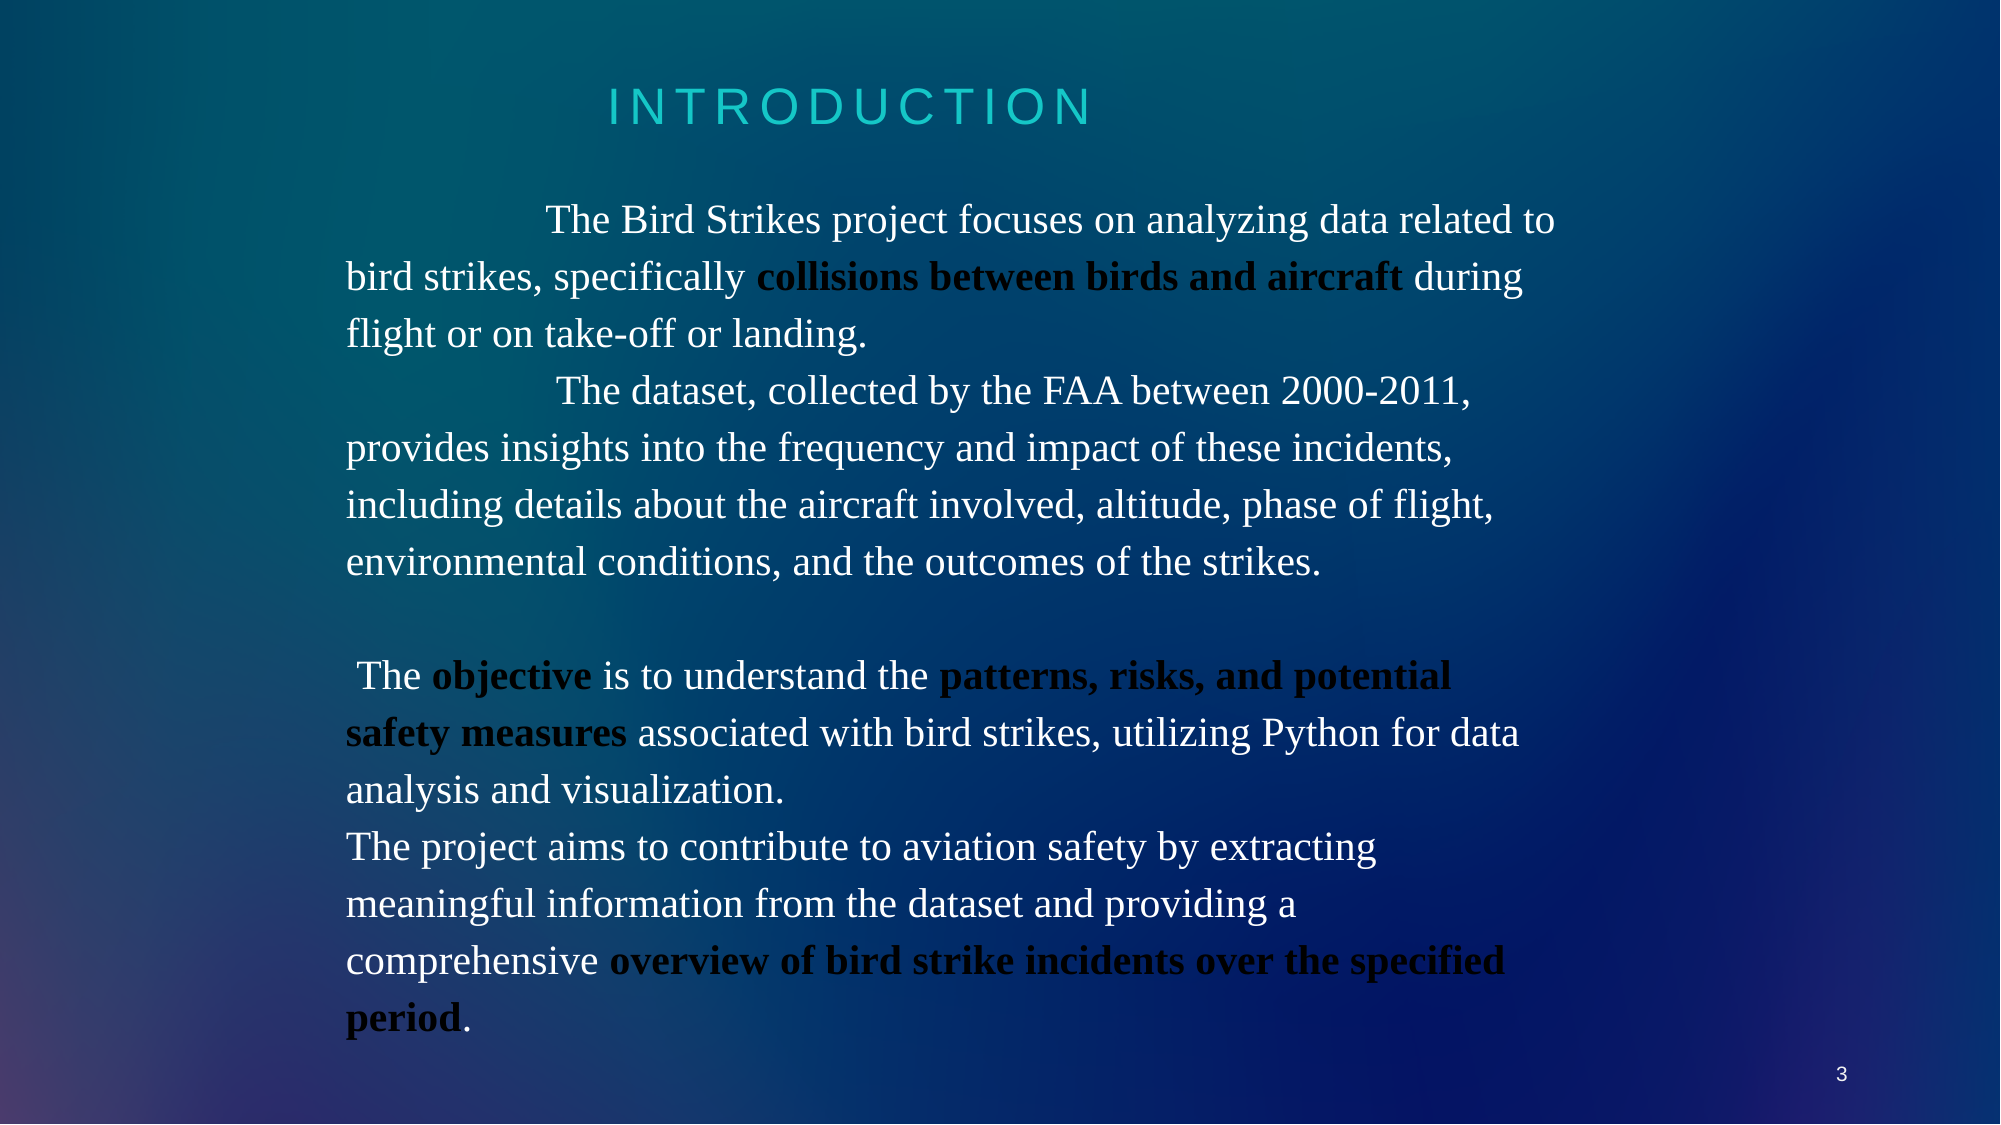

# INTRODUCTION
                   The Bird Strikes project focuses on analyzing data related to bird strikes, specifically collisions between birds and aircraft during flight or on take-off or landing.
                    The dataset, collected by the FAA between 2000-2011, provides insights into the frequency and impact of these incidents, including details about the aircraft involved, altitude, phase of flight, environmental conditions, and the outcomes of the strikes.

 The objective is to understand the patterns, risks, and potential safety measures associated with bird strikes, utilizing Python for data analysis and visualization.
The project aims to contribute to aviation safety by extracting meaningful information from the dataset and providing a comprehensive overview of bird strike incidents over the specified period.
3